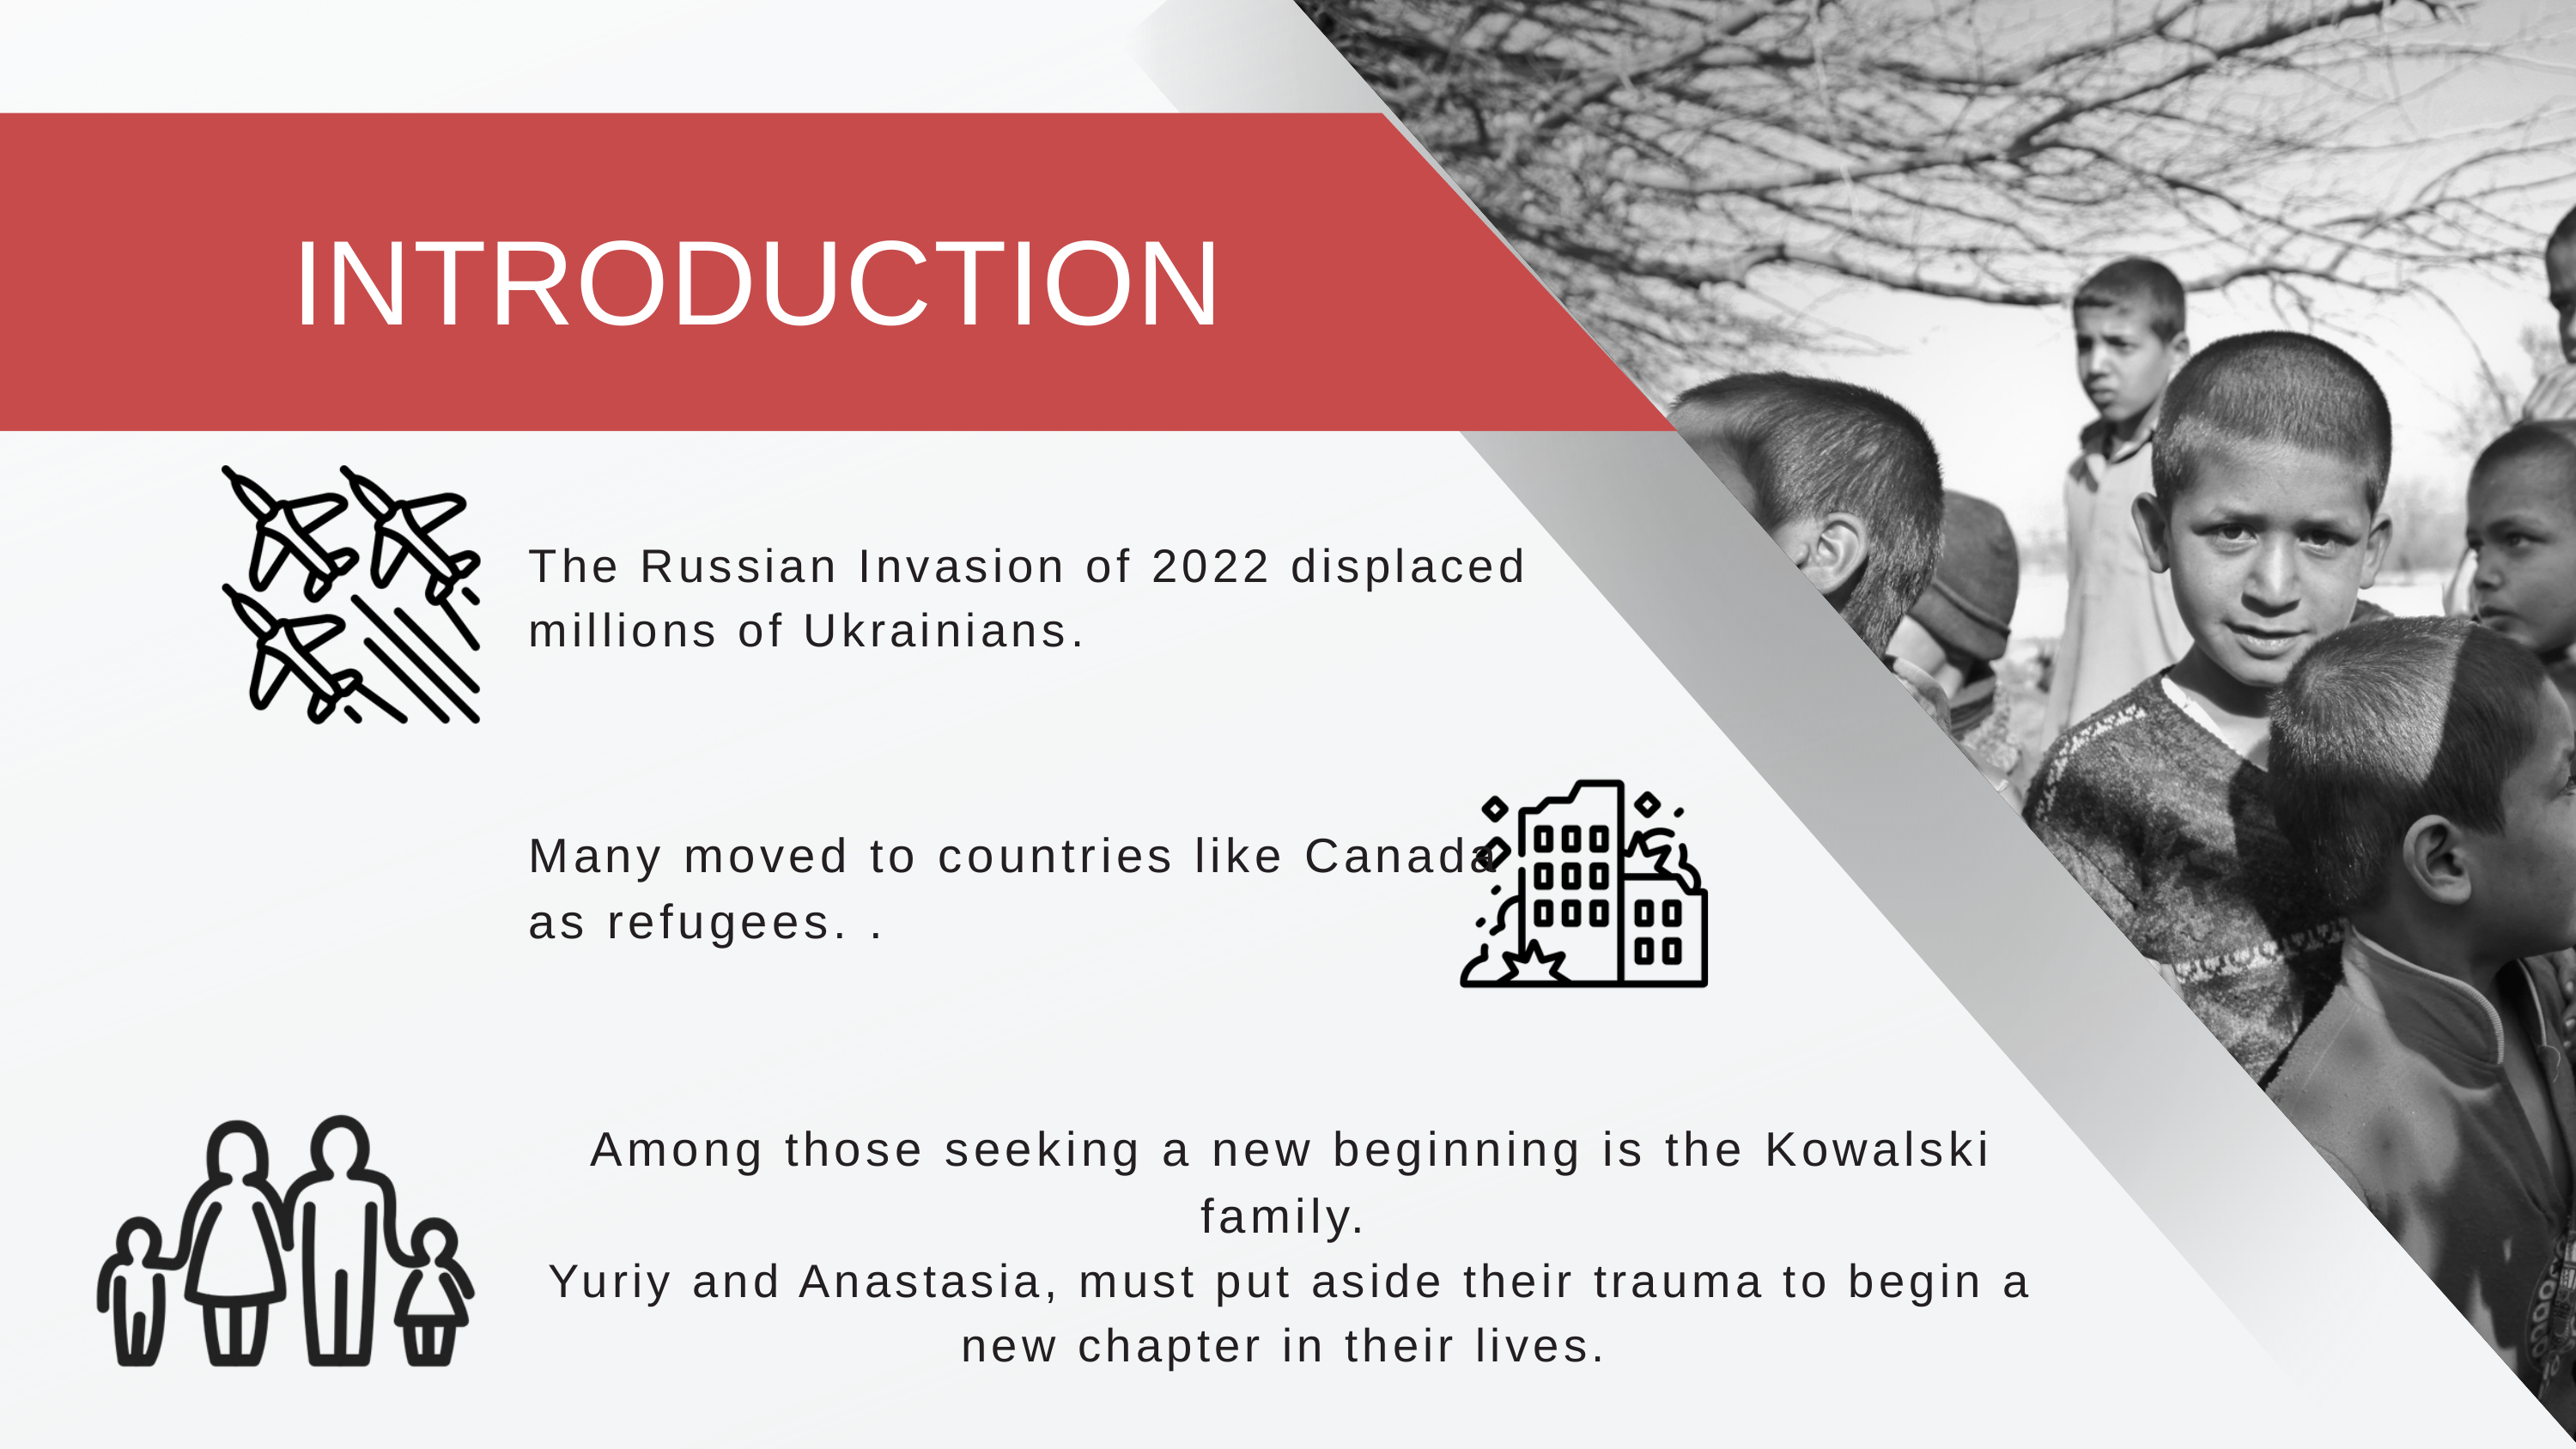

INTRODUCTION

The Russian Invasion of 2022 displaced millions of Ukrainians.

Many moved to countries like Canada as refugees. .

Among those seeking a new beginning is the Kowalski family.
Yuriy and Anastasia, must put aside their trauma to begin a new chapter in their lives.